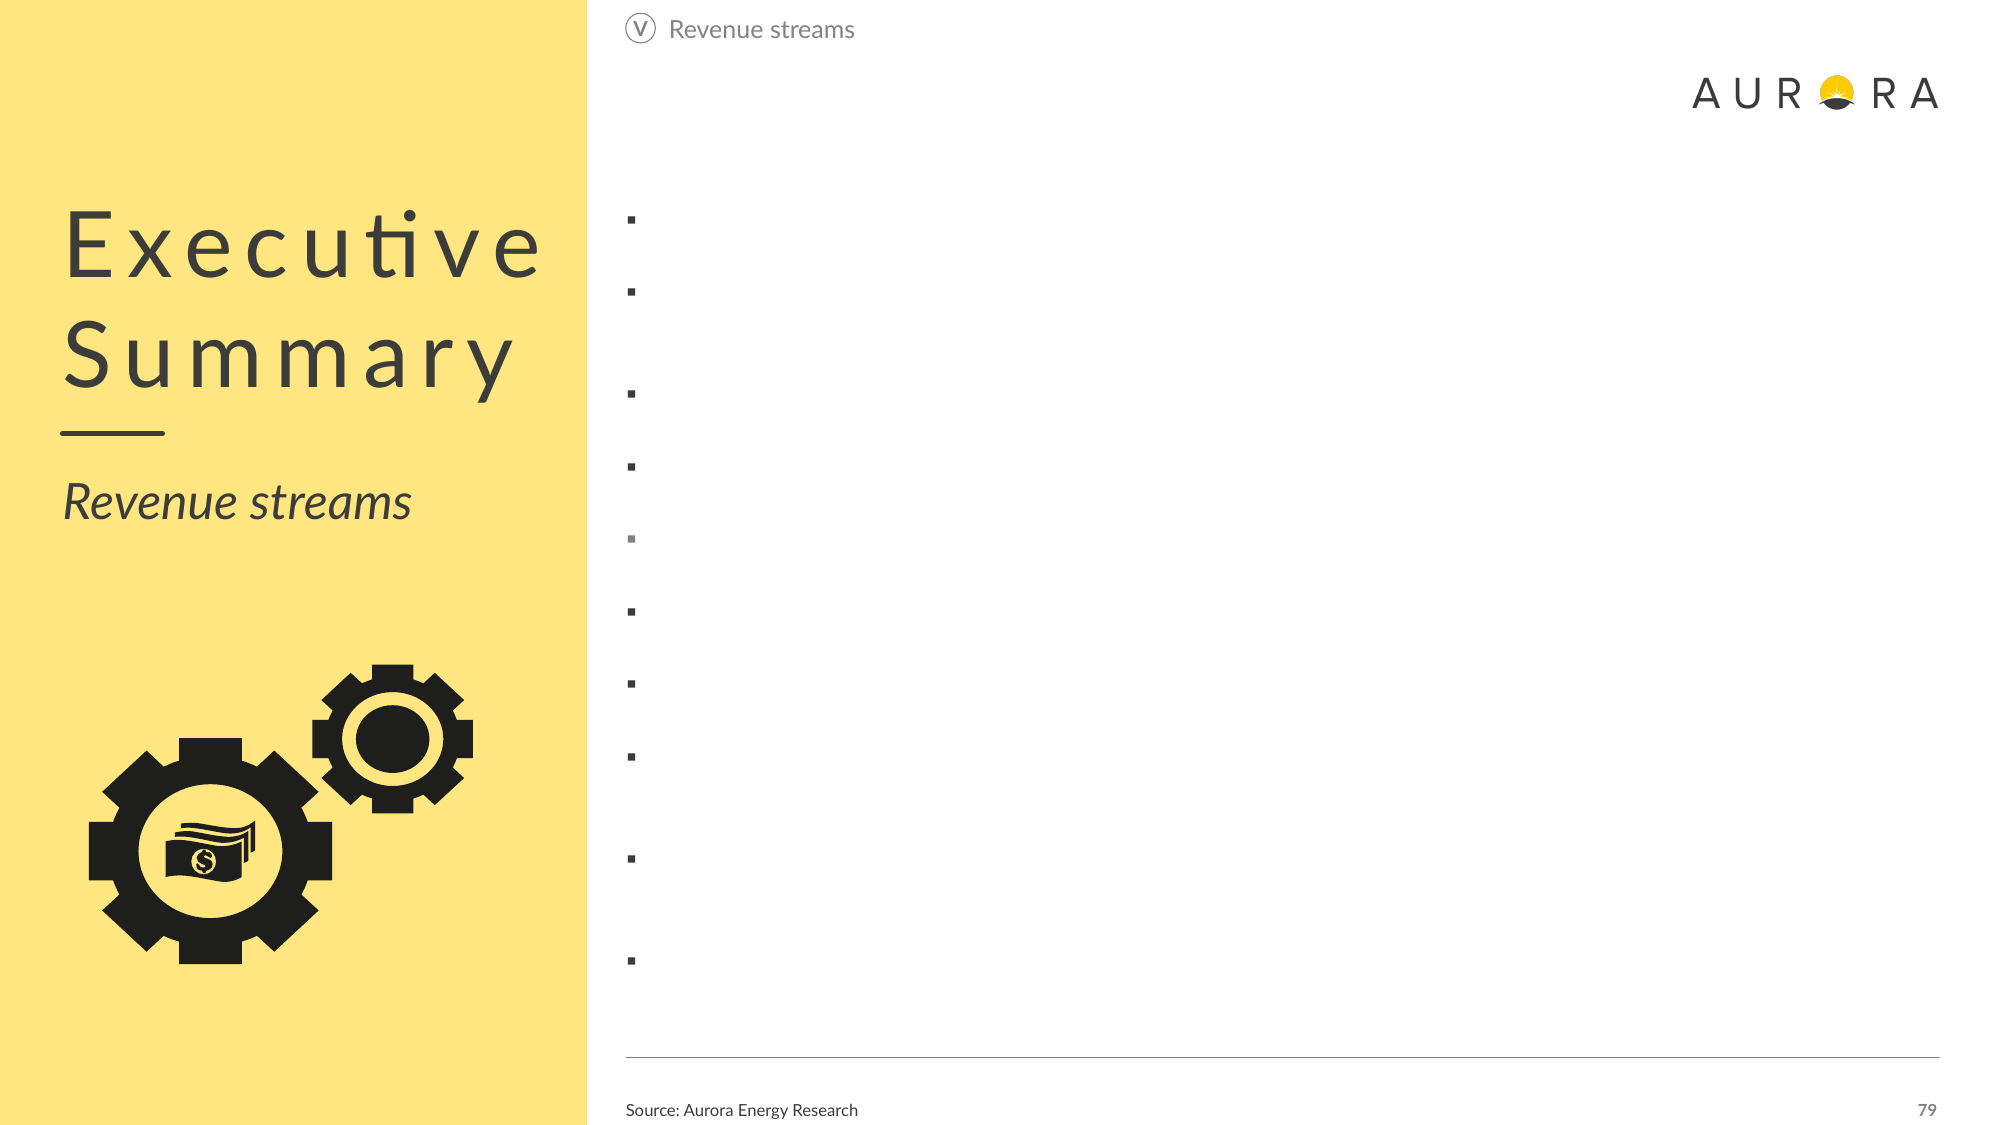

Revenue streams
V

Revenue streams available to battery assets include wholesale market revenues (intraday and day ahead price spreads), balancing market revenues, frequency response services (FCR, aFRR, etc) and capacity market payments.
Across most of Europe, XXXXX and XXXXX  offer the most valuable revenues for batteries, followed by  XXXXX. Profitable battery business models will however rely on XXXXX as XXXXX across Europe face increasing saturation risk.
The share of wind and solar generation in Europe rises to      % by 2050 in Aurora's Central scenario, driving higher price volatility and system balancing needs.
This leads to increasing wholesale and balancing price spreads in most countries, however countries with strong buildout of flexible technologies see price spreads decrease due to increased flexibility in the system.
XXXXX shows the highest demand for frequency response services, while XXXXX and XXXXX have the most batteries relative to market size.
The retirement of thermal assets and deployment of batteries changes the merit order curve for frequency response services, driving key frequency service prices down rapidly in the short term.
Other balancing service prices which rose to unprecedented levels over the past year, driven by the current commodity price volatility, are also expected to decrease in the short term as the market rebalances.
Capacity markets ensure security of supply standards are fulfilled by paying generators for capacity, rather than for energy. They currently support over XXGW of batteries across Europe, although revenues across markets vary due to de-rating factors and clearing prices.
While contracted revenues from capacity markets enhance battery bankability, they may restrict participation in other markets e.g., assets with capacity market contracts in XXXXX are limited to a XXXXX €/MWh wholesale market price.
Overall, XXXXX sees the most attractive revenue streams for battery storage due to increasing daily spreads in the wholesale market and capacity market revenues, followed by XXXXX and XXXXX .
Revenue streams

Source: Aurora Energy Research